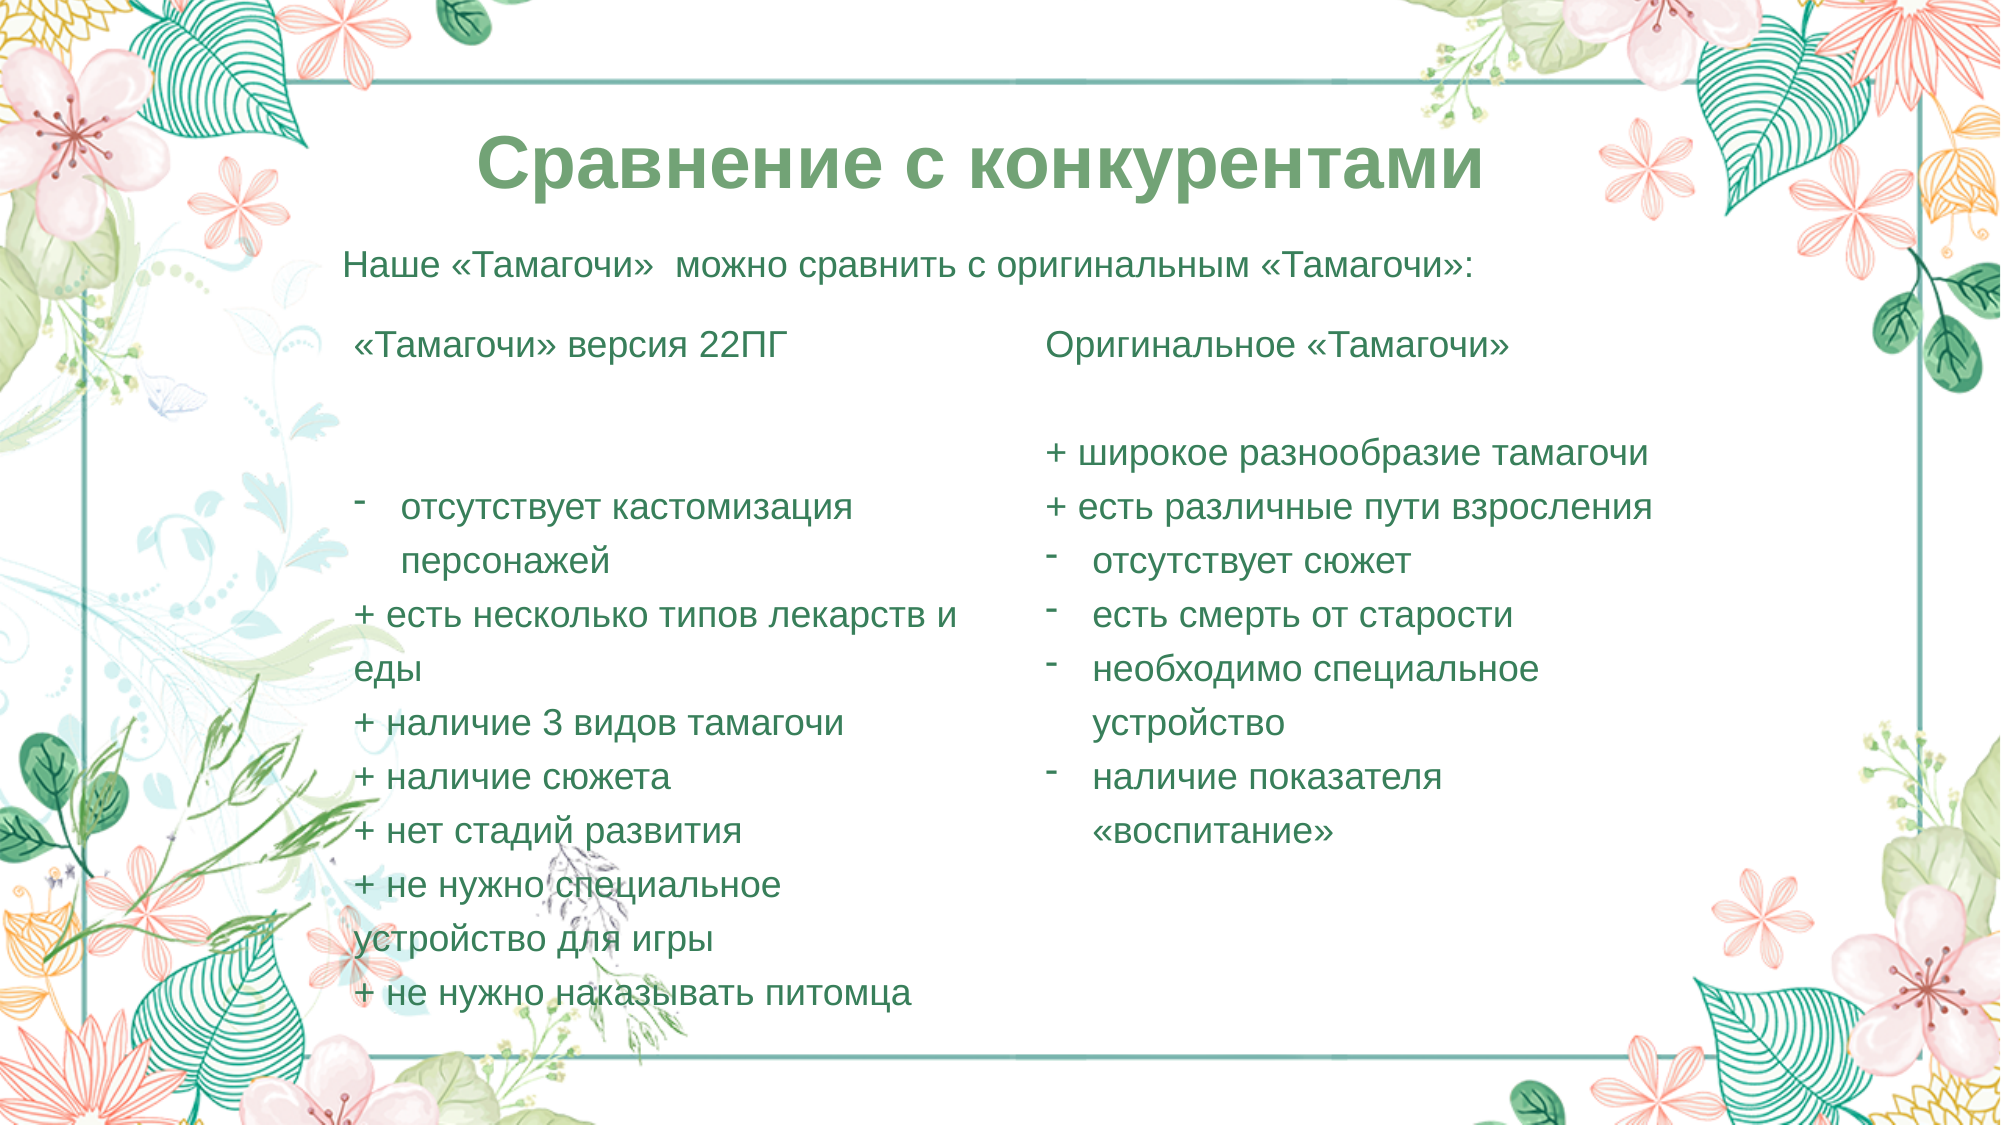

Сравнение с конкурентами
Наше «Тамагочи»  можно сравнить с оригинальным «Тамагочи»:
«Тамагочи» версия 22ПГ

отсутствует кастомизация персонажей
+ есть несколько типов лекарств и еды
+ наличие 3 видов тамагочи
+ наличие сюжета
+ нет стадий развития
+ не нужно специальное устройство для игры
+ не нужно наказывать питомца
Оригинальное «Тамагочи»

+ широкое разнообразие тамагочи
+ есть различные пути взросления
отсутствует сюжет
есть смерть от старости
необходимо специальное устройство
наличие показателя «воспитание»